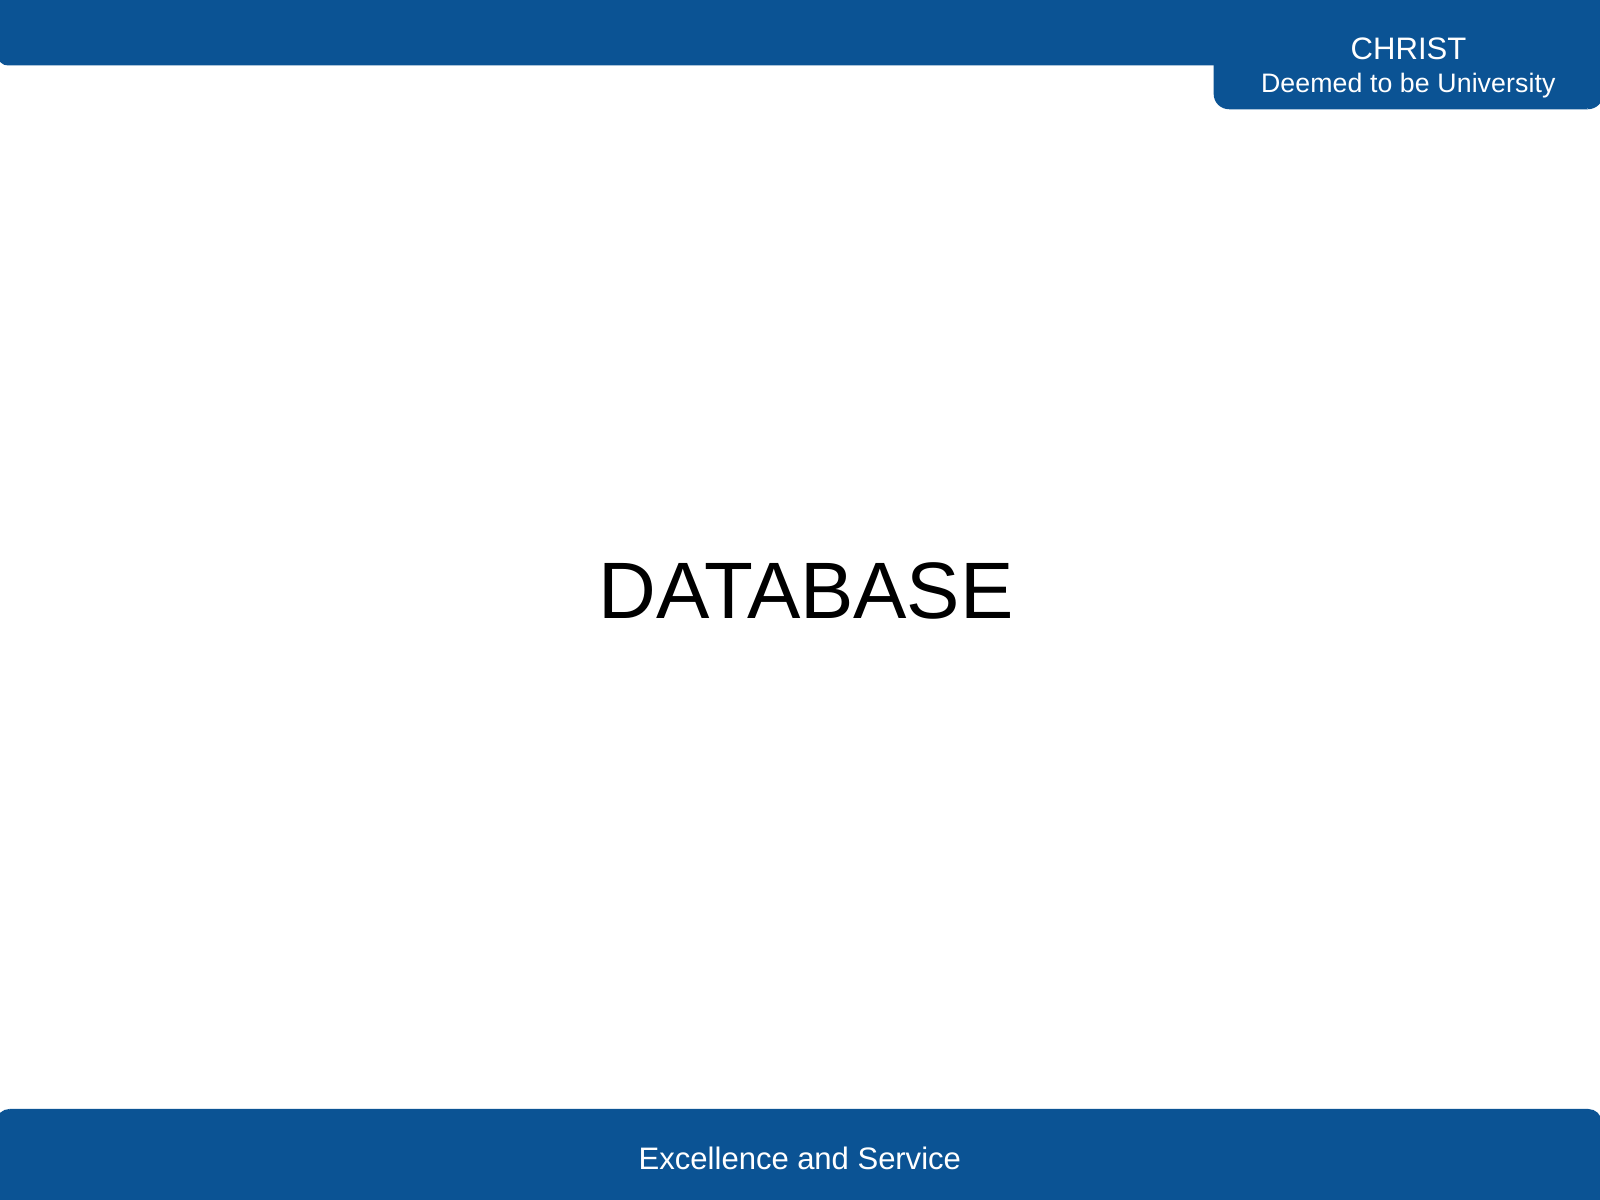

CHRIST
Deemed to be University
DATABASE

Excellence and Service